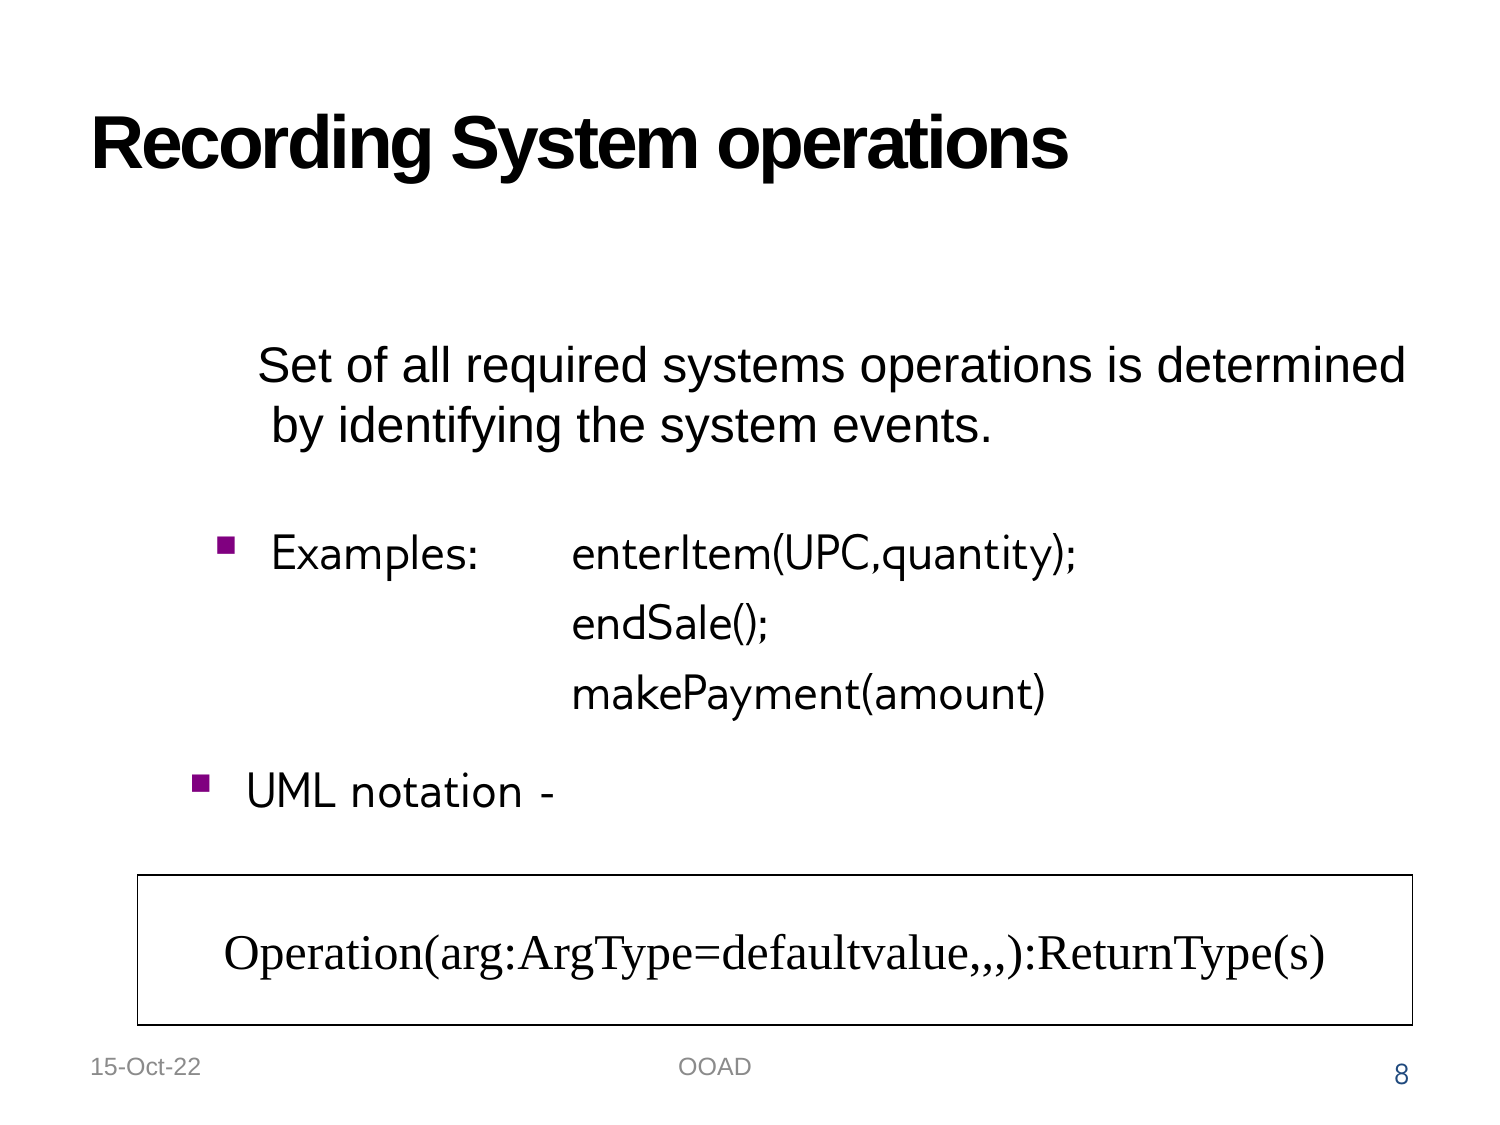

# Recording System operations
   Set of all required systems operations is determined by identifying the system events.
Examples: 	enterItem(UPC,quantity);
			endSale();
			makePayment(amount)
UML notation -
Operation(arg:ArgType=defaultvalue,,,):ReturnType(s)
15-Oct-22
OOAD
8